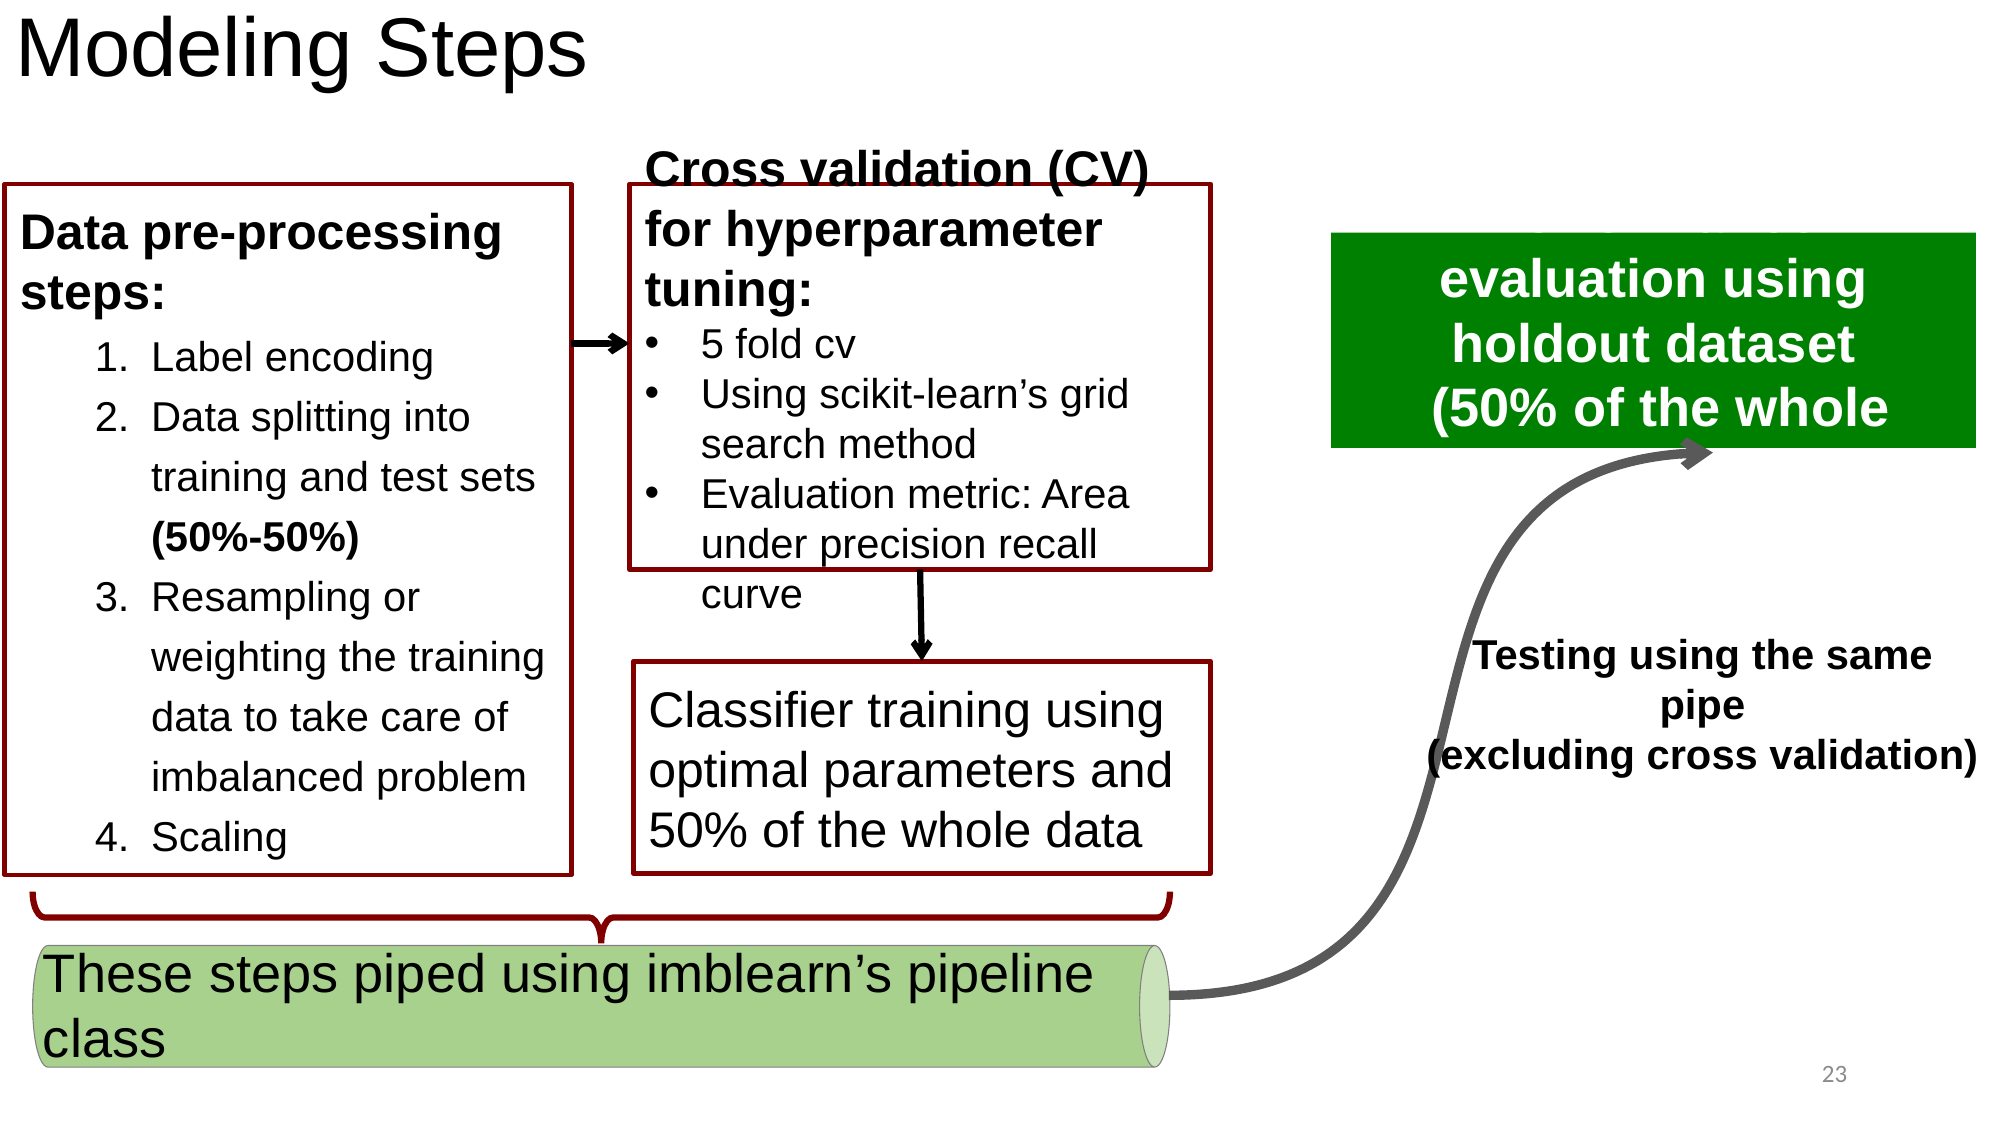

# Modeling Steps
Cross validation (CV) for hyperparameter tuning:
5 fold cv
Using scikit-learn’s grid search method
Evaluation metric: Area under precision recall curve
Data pre-processing steps:
Label encoding
Data splitting into training and test sets (50%-50%)
Resampling or weighting the training data to take care of imbalanced problem
Scaling
Performance evaluation using holdout dataset
 (50% of the whole data)

Testing using the same pipe
(excluding cross validation)
Classifier training using optimal parameters and 50% of the whole data
These steps piped using imblearn’s pipeline class
23